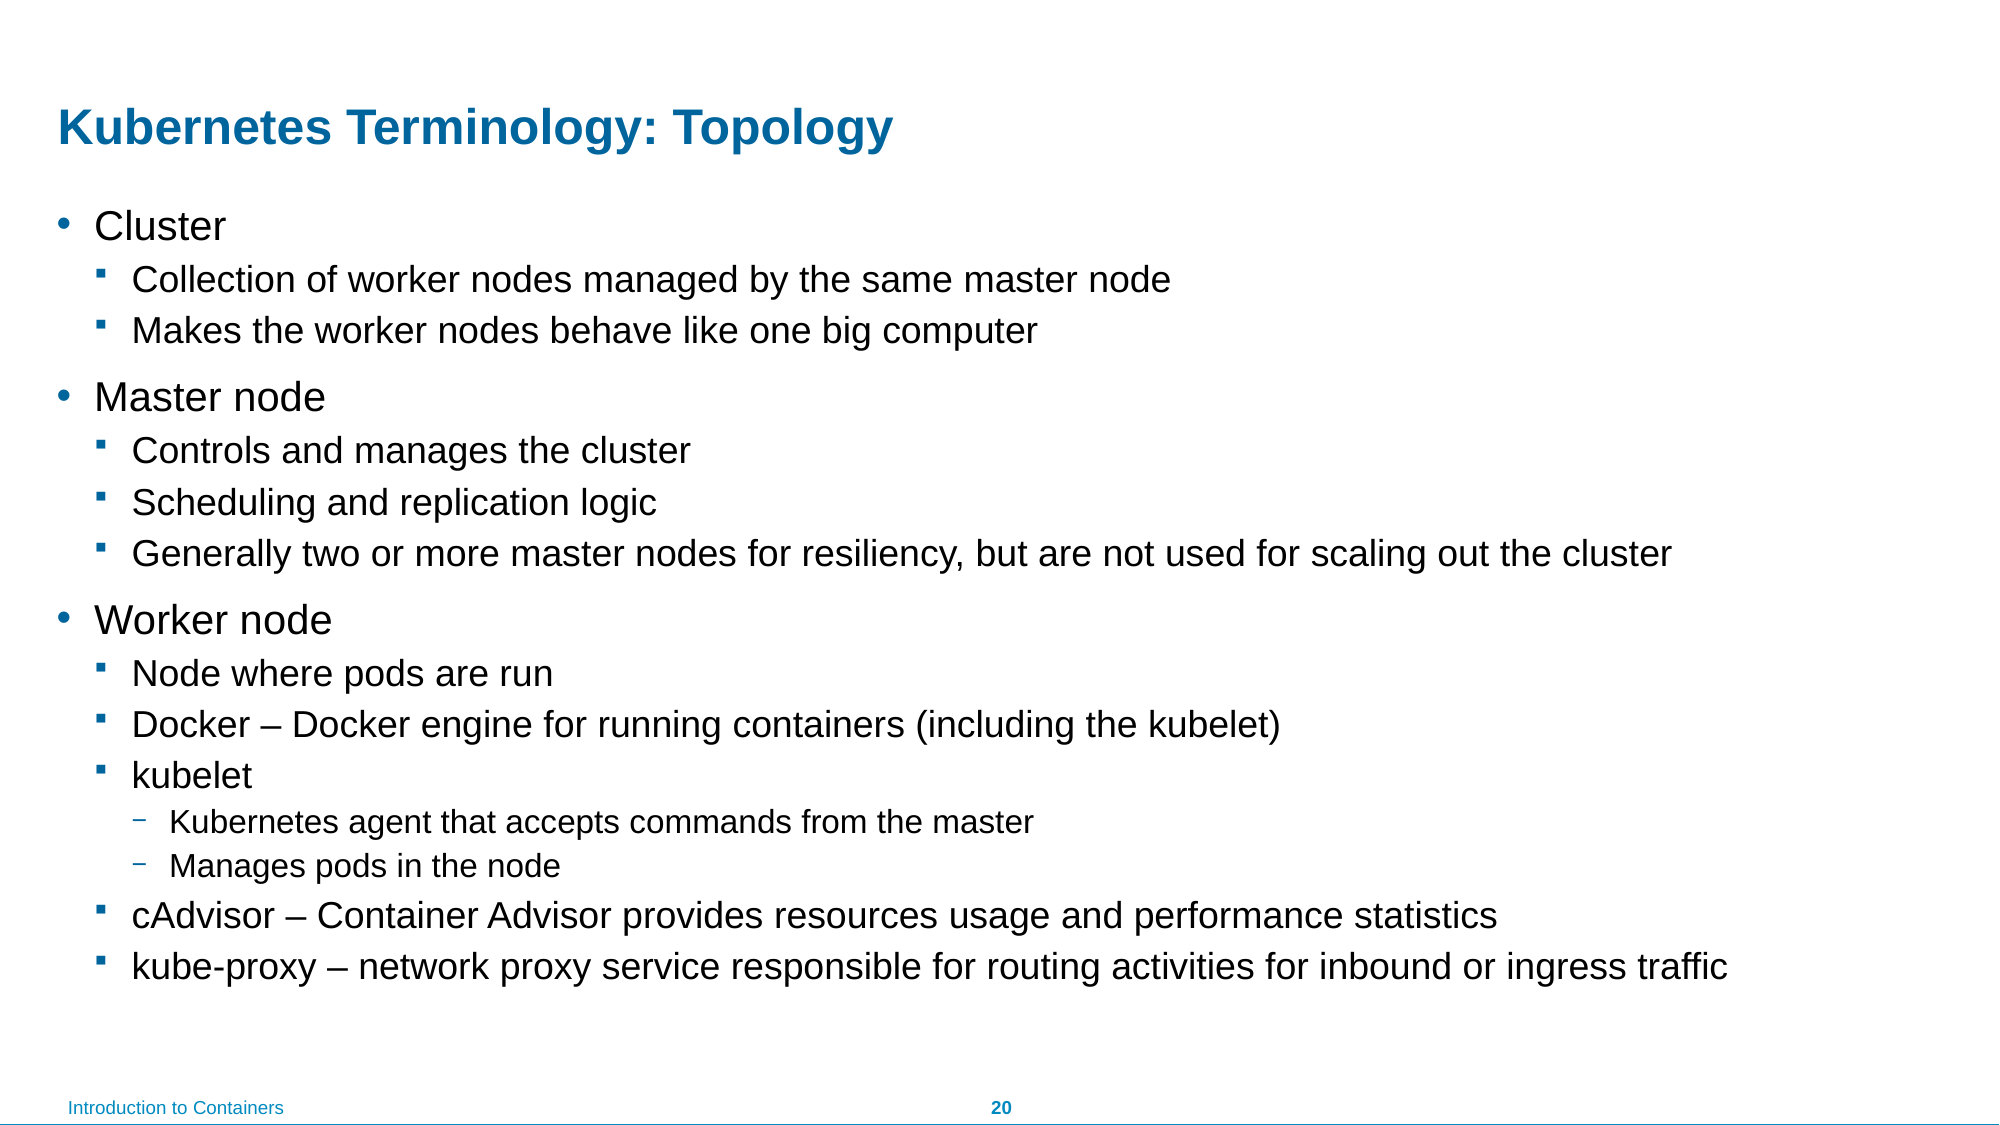

# Kubernetes Terminology: Topology
Cluster
Collection of worker nodes managed by the same master node
Makes the worker nodes behave like one big computer
Master node
Controls and manages the cluster
Scheduling and replication logic
Generally two or more master nodes for resiliency, but are not used for scaling out the cluster
Worker node
Node where pods are run
Docker – Docker engine for running containers (including the kubelet)
kubelet
Kubernetes agent that accepts commands from the master
Manages pods in the node
cAdvisor – Container Advisor provides resources usage and performance statistics
kube-proxy – network proxy service responsible for routing activities for inbound or ingress traffic

20